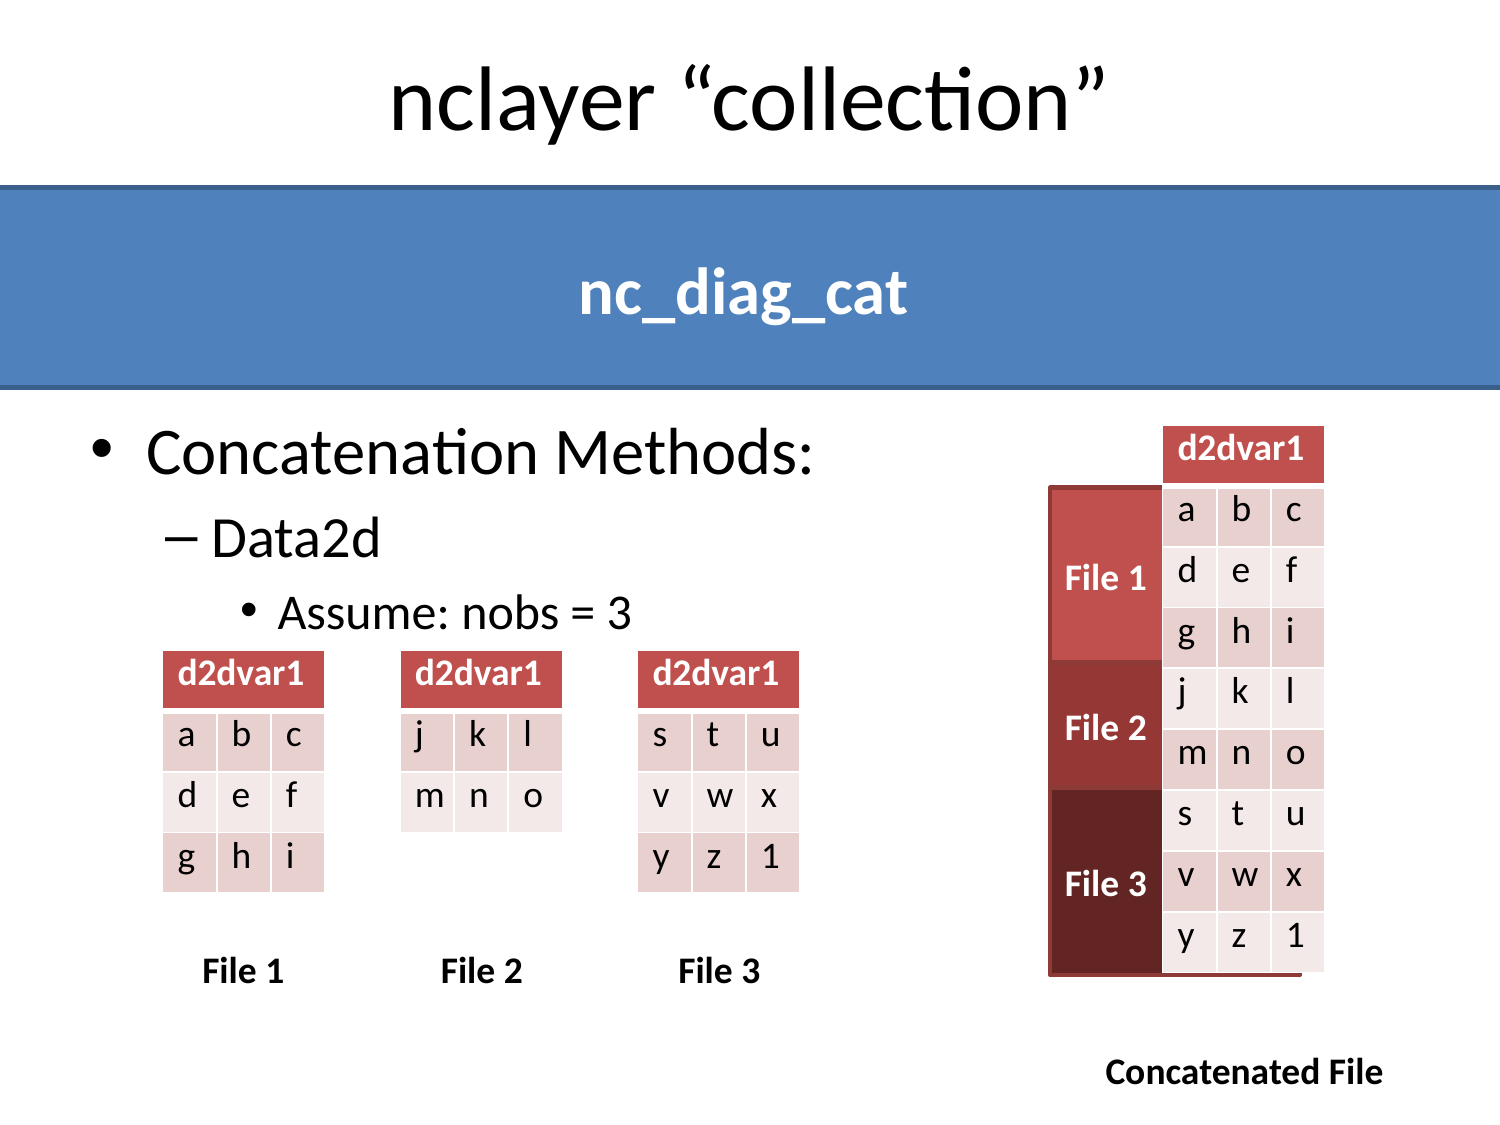

# nclayer “collection”
nc_diag_cat
Concatenation Methods:
Data2d
Assume: nobs = 3

| d2dvar1 |  |  |
| --- | --- | --- |
| a | b | c |
| d | e | f |
| g | h | i |
| j | k | l |
| m | n | o |
| s | t | u |
| v | w | x |
| y | z | 1 |
File 1
| d2dvar1 |  |  |
| --- | --- | --- |
| a | b | c |
| d | e | f |
| g | h | i |
| d2dvar1 |  |  |
| --- | --- | --- |
| j | k | l |
| m | n | o |
| d2dvar1 |  |  |
| --- | --- | --- |
| s | t | u |
| v | w | x |
| y | z | 1 |
File 2
File 3
File 1
File 2
File 3
Concatenated File